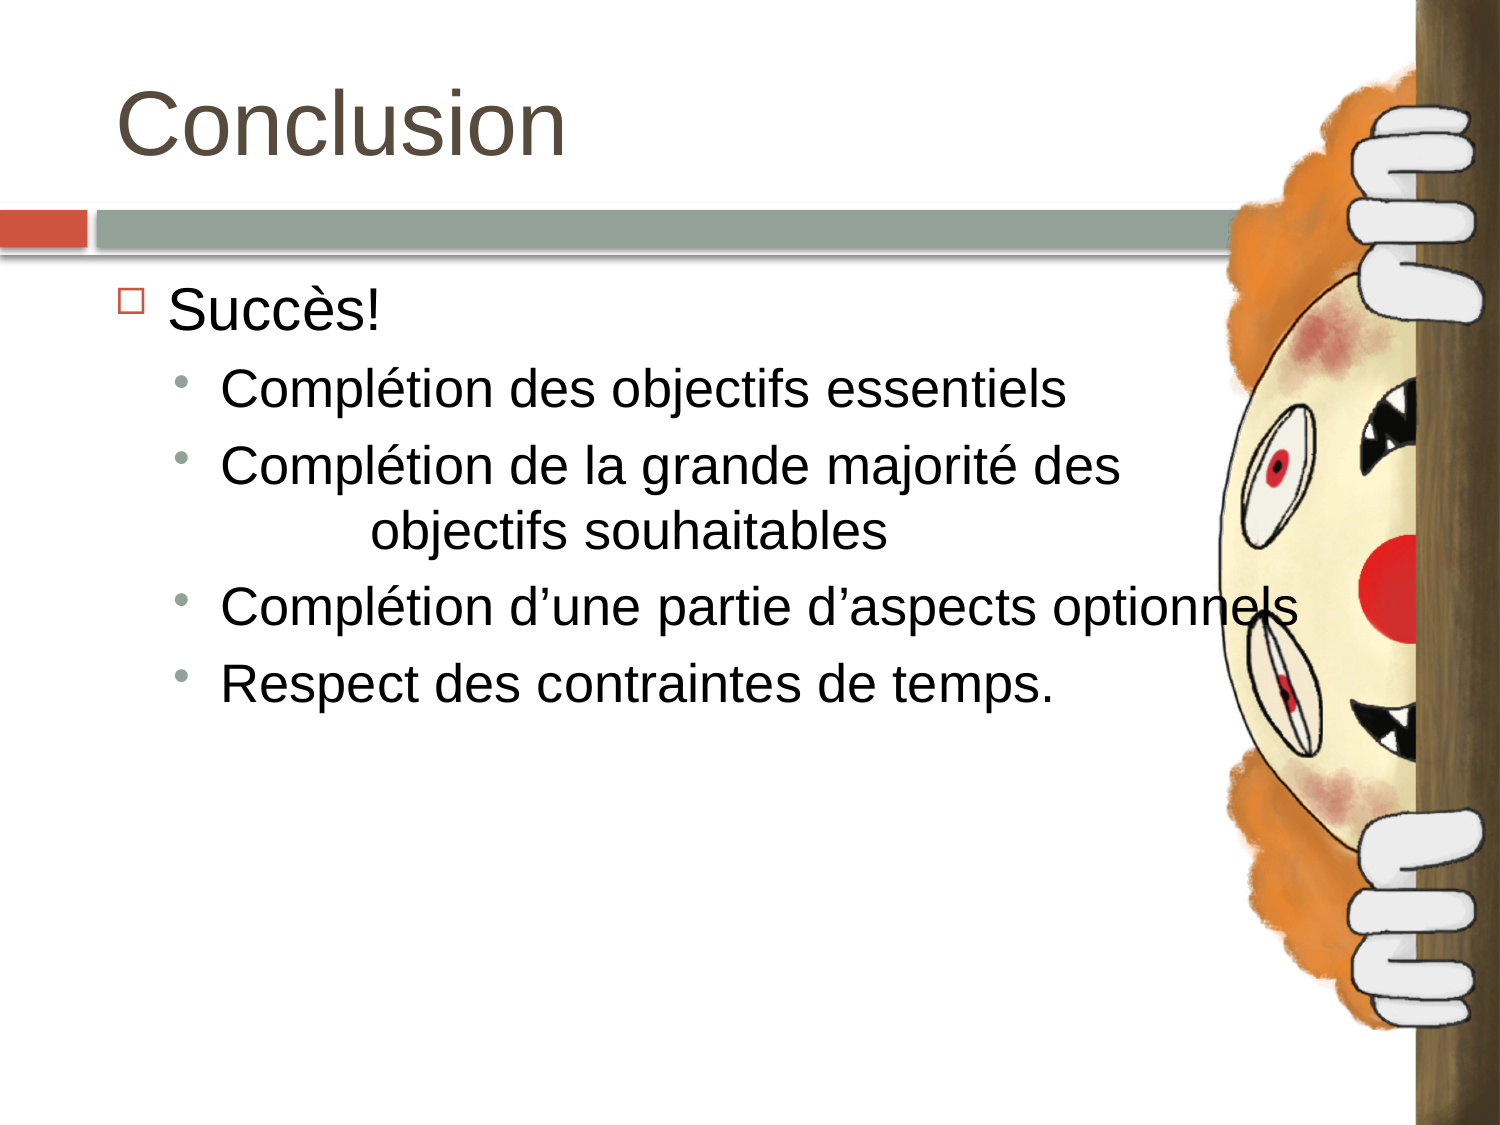

# Conclusion
Succès!
Complétion des objectifs essentiels
Complétion de la grande majorité des			objectifs souhaitables
Complétion d’une partie d’aspects optionnels
Respect des contraintes de temps.